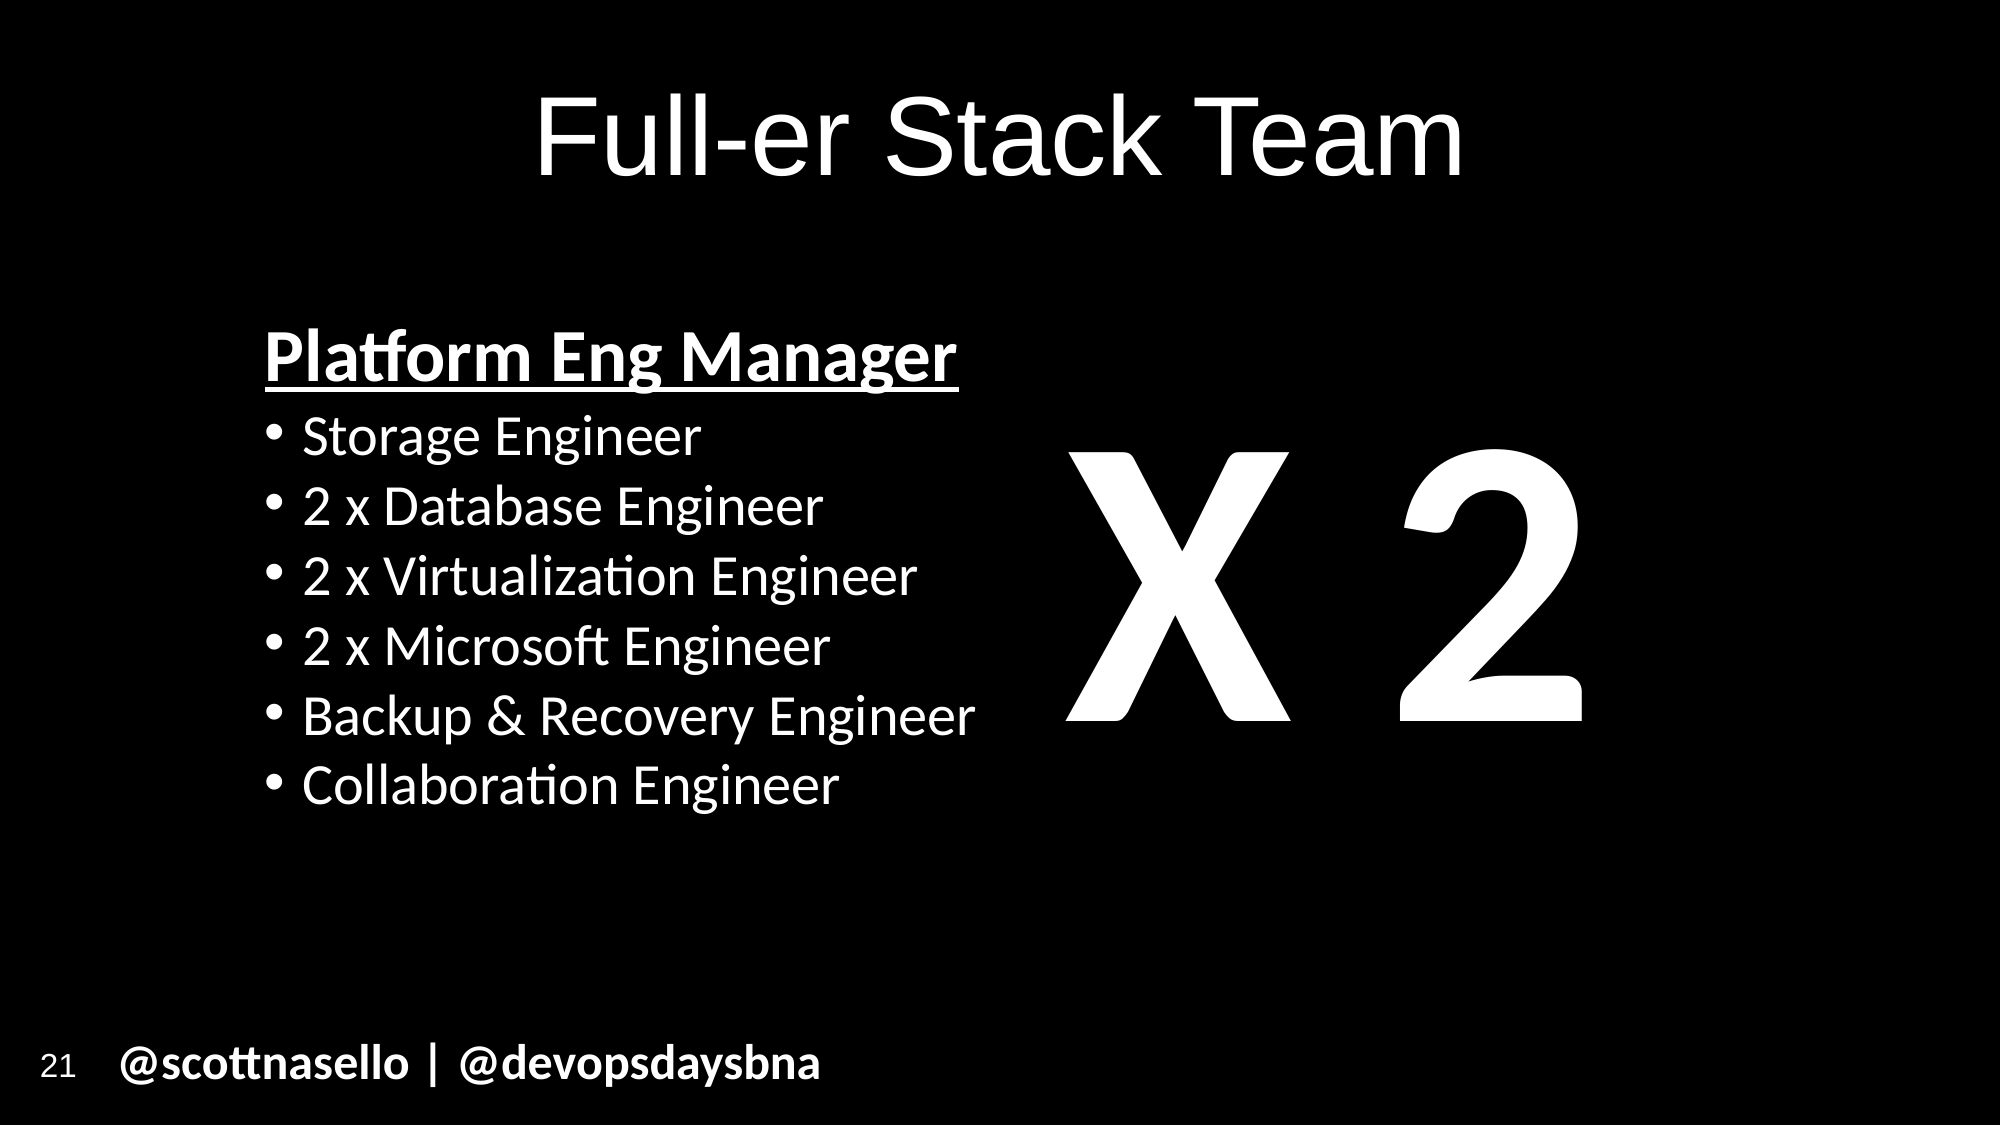

# Full-er Stack Team
Platform Eng Manager
Storage Engineer
2 x Database Engineer
2 x Virtualization Engineer
2 x Microsoft Engineer
Backup & Recovery Engineer
Collaboration Engineer

X 2

21